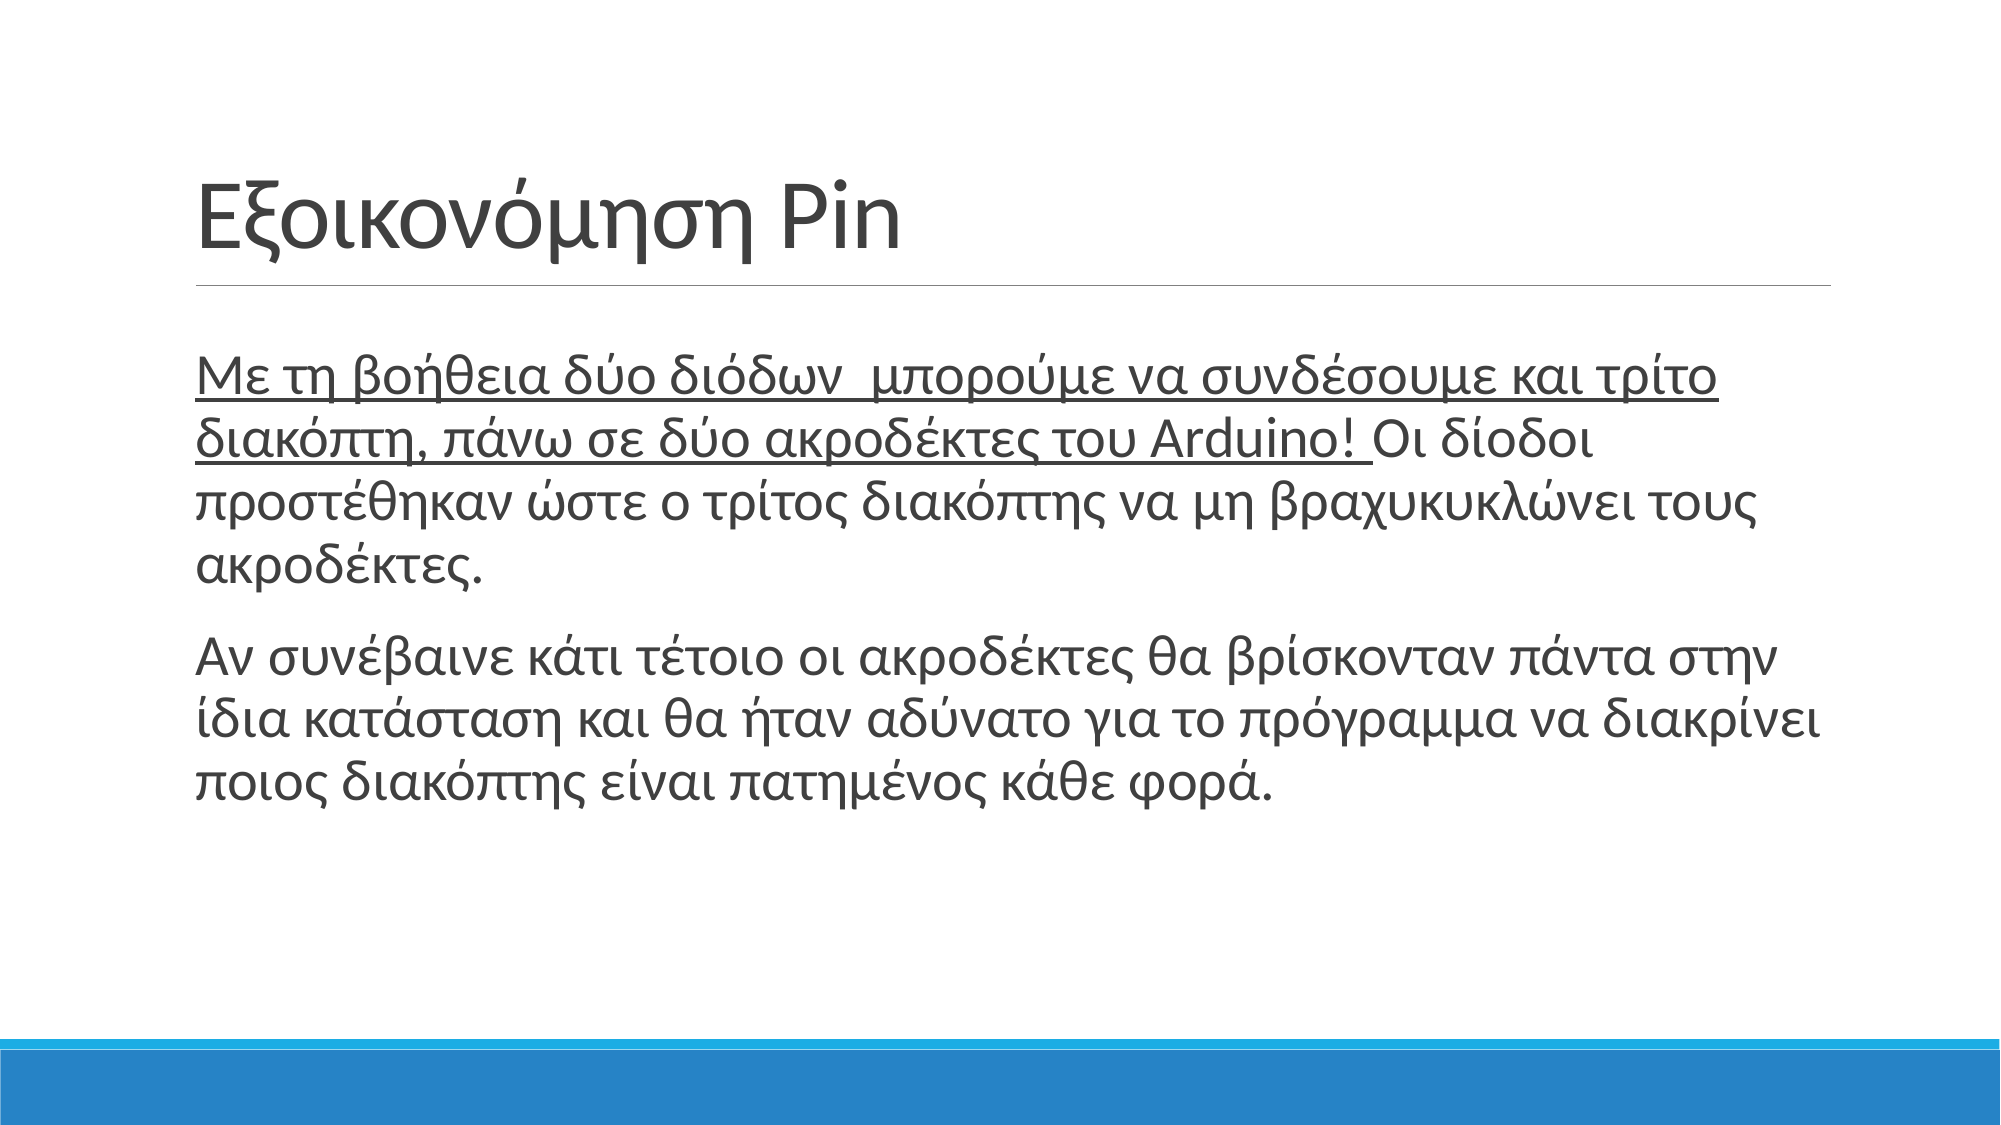

# Εξοικονόμηση Pin
Με τη βοήθεια δύο διόδων  μπορούμε να συνδέσουμε και τρίτο διακόπτη, πάνω σε δύο ακροδέκτες του Arduino! Οι δίοδοι προστέθηκαν ώστε ο τρίτος διακόπτης να μη βραχυκυκλώνει τους ακροδέκτες.
Αν συνέβαινε κάτι τέτοιο οι ακροδέκτες θα βρίσκονταν πάντα στην ίδια κατάσταση και θα ήταν αδύνατο για το πρόγραμμα να διακρίνει ποιος διακόπτης είναι πατημένος κάθε φορά.